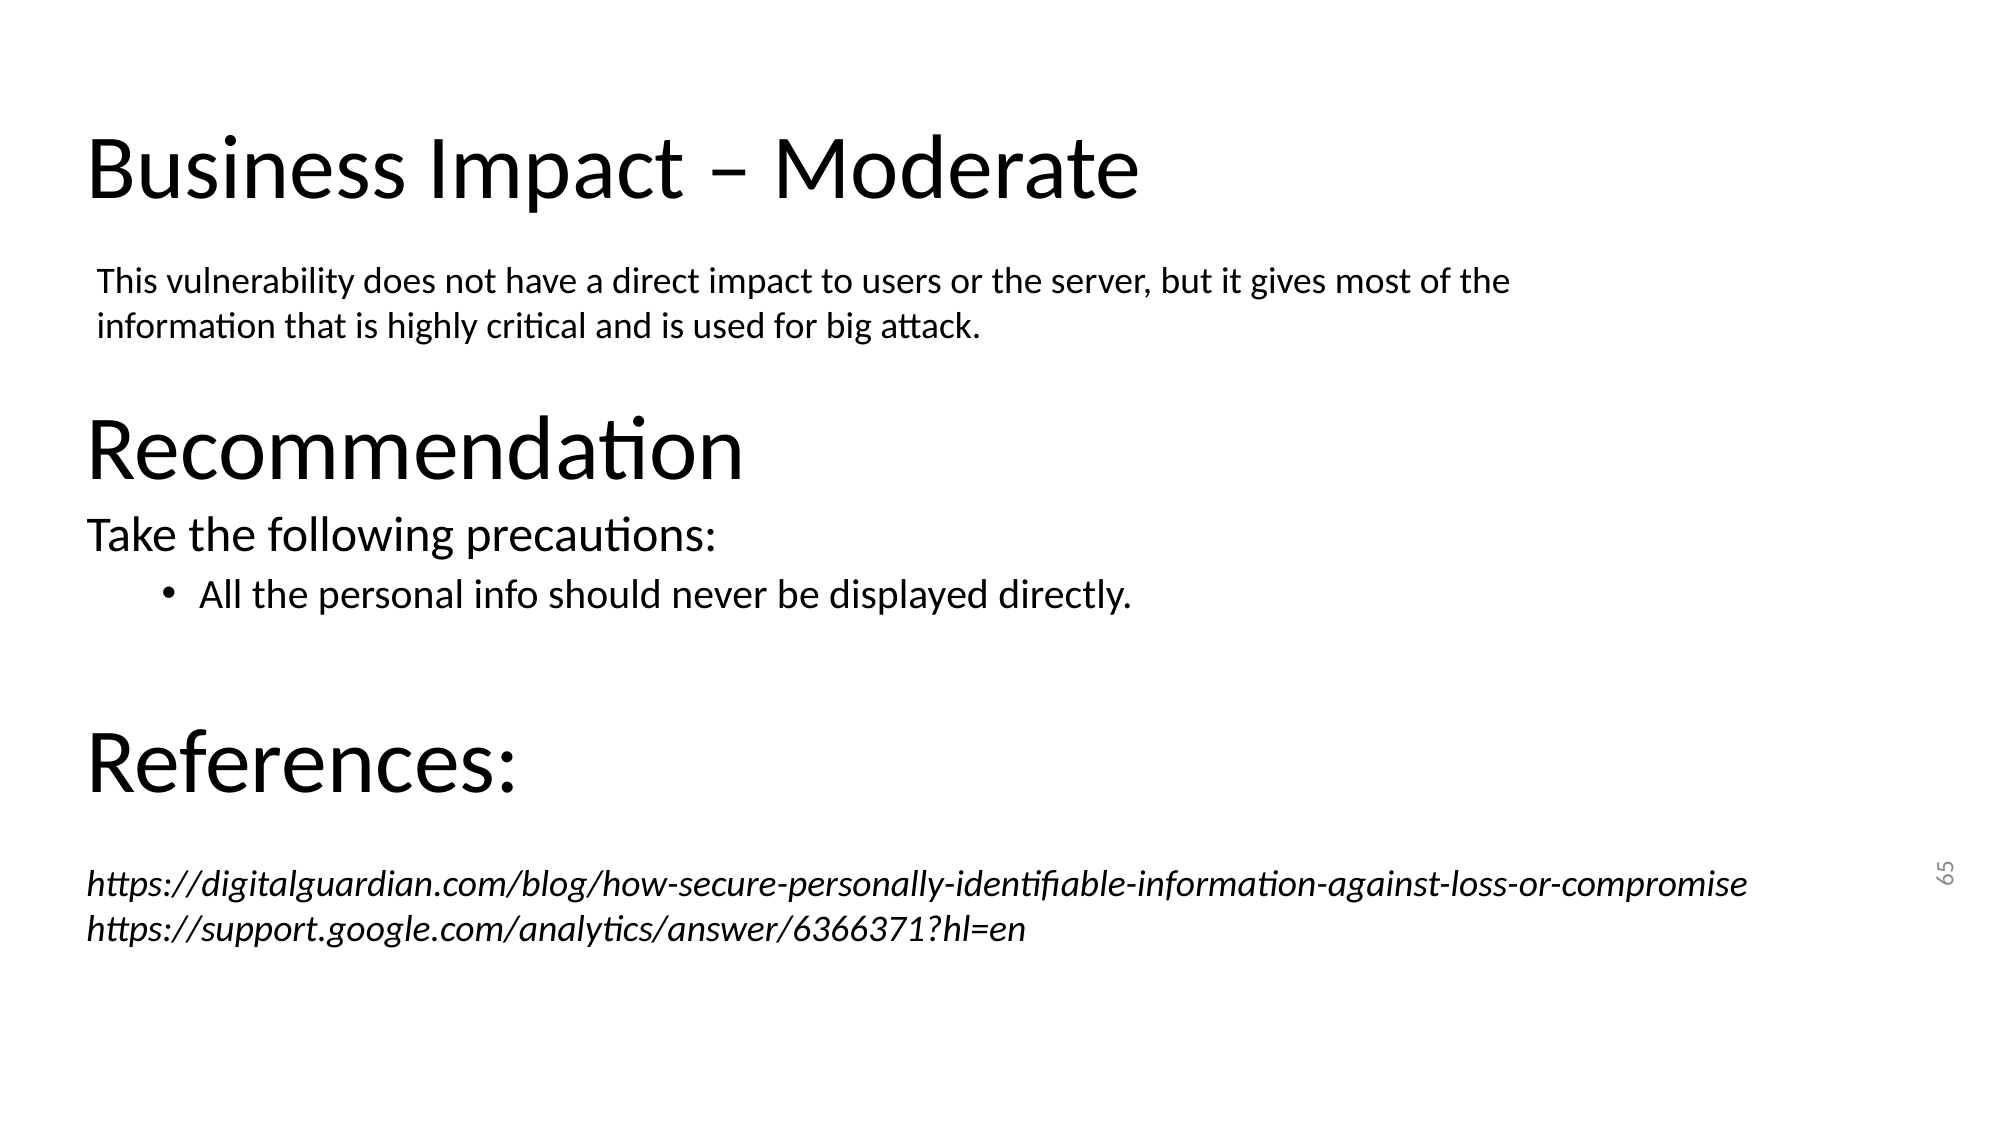

# Business Impact – Moderate
This vulnerability does not have a direct impact to users or the server, but it gives most of the information that is highly critical and is used for big attack.

Recommendation
Take the following precautions:
All the personal info should never be displayed directly.

References:
https://digitalguardian.com/blog/how-secure-personally-identifiable-information-against-loss-or-compromise
https://support.google.com/analytics/answer/6366371?hl=en
65